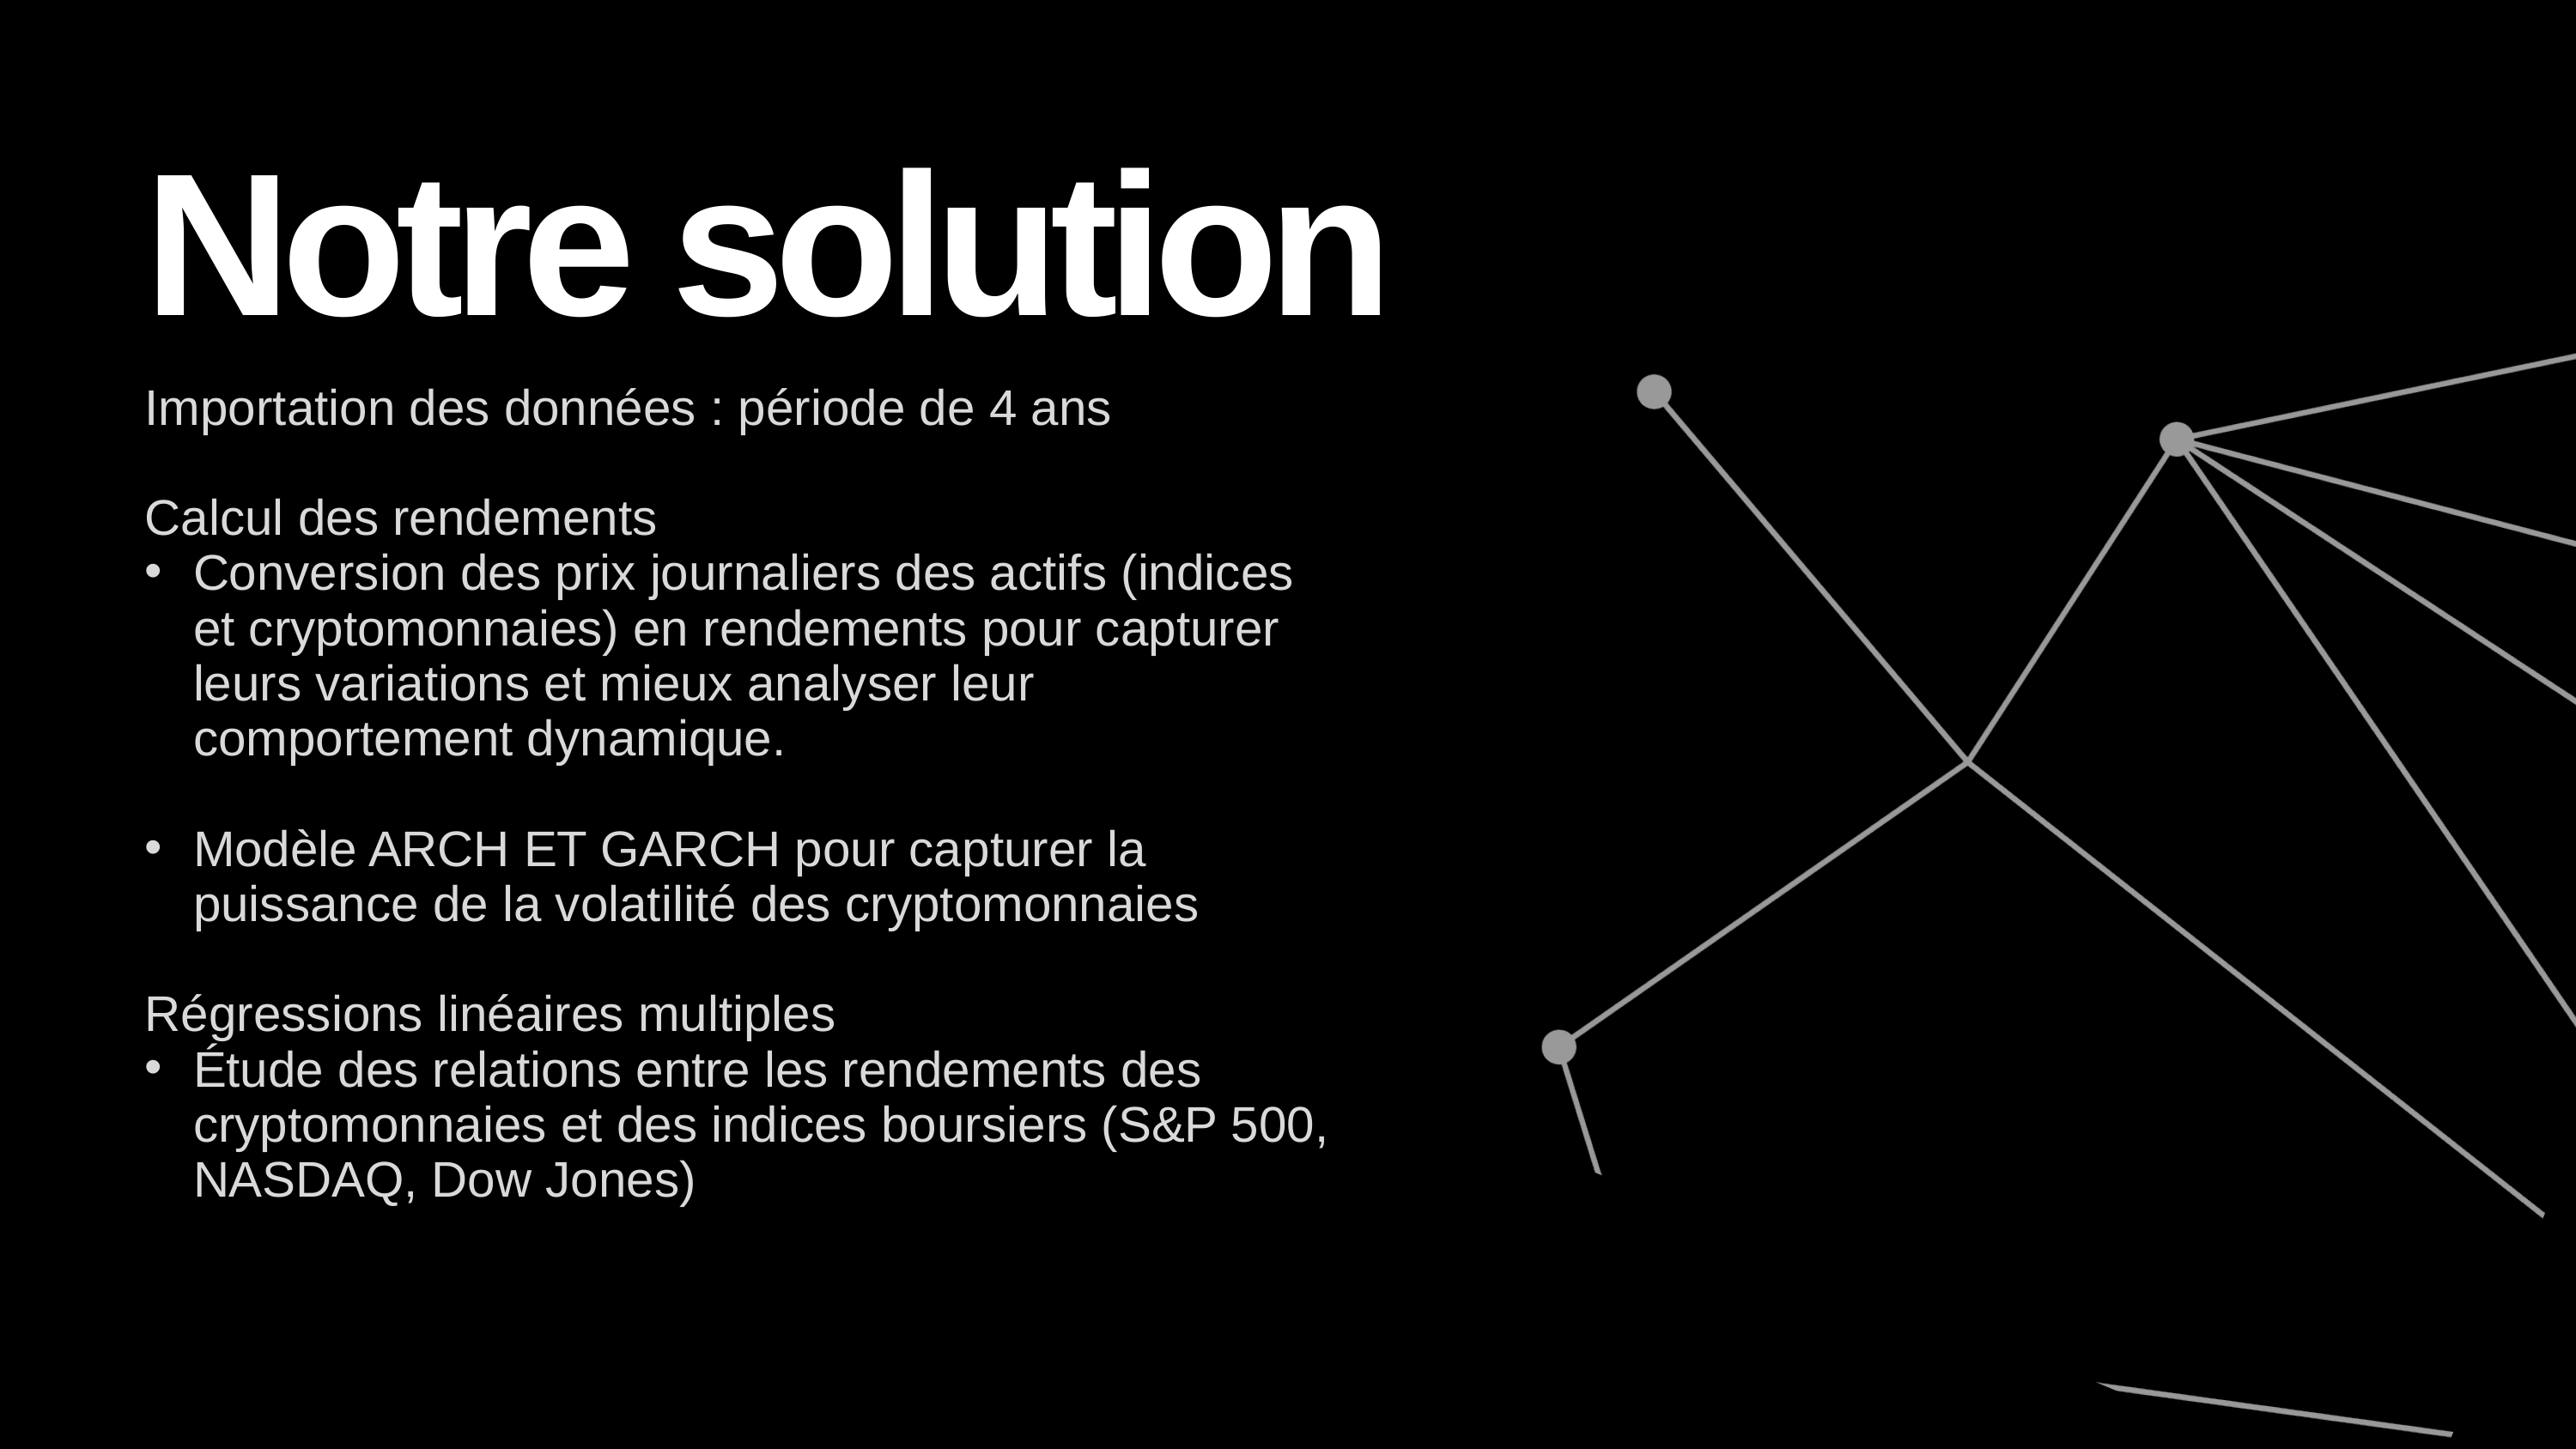

Notre solution
Importation des données : période de 4 ans

Calcul des rendements
Conversion des prix journaliers des actifs (indices et cryptomonnaies) en rendements pour capturer leurs variations et mieux analyser leur comportement dynamique.

Modèle ARCH ET GARCH pour capturer la puissance de la volatilité des cryptomonnaies

Régressions linéaires multiples
Étude des relations entre les rendements des cryptomonnaies et des indices boursiers (S&P 500, NASDAQ, Dow Jones)